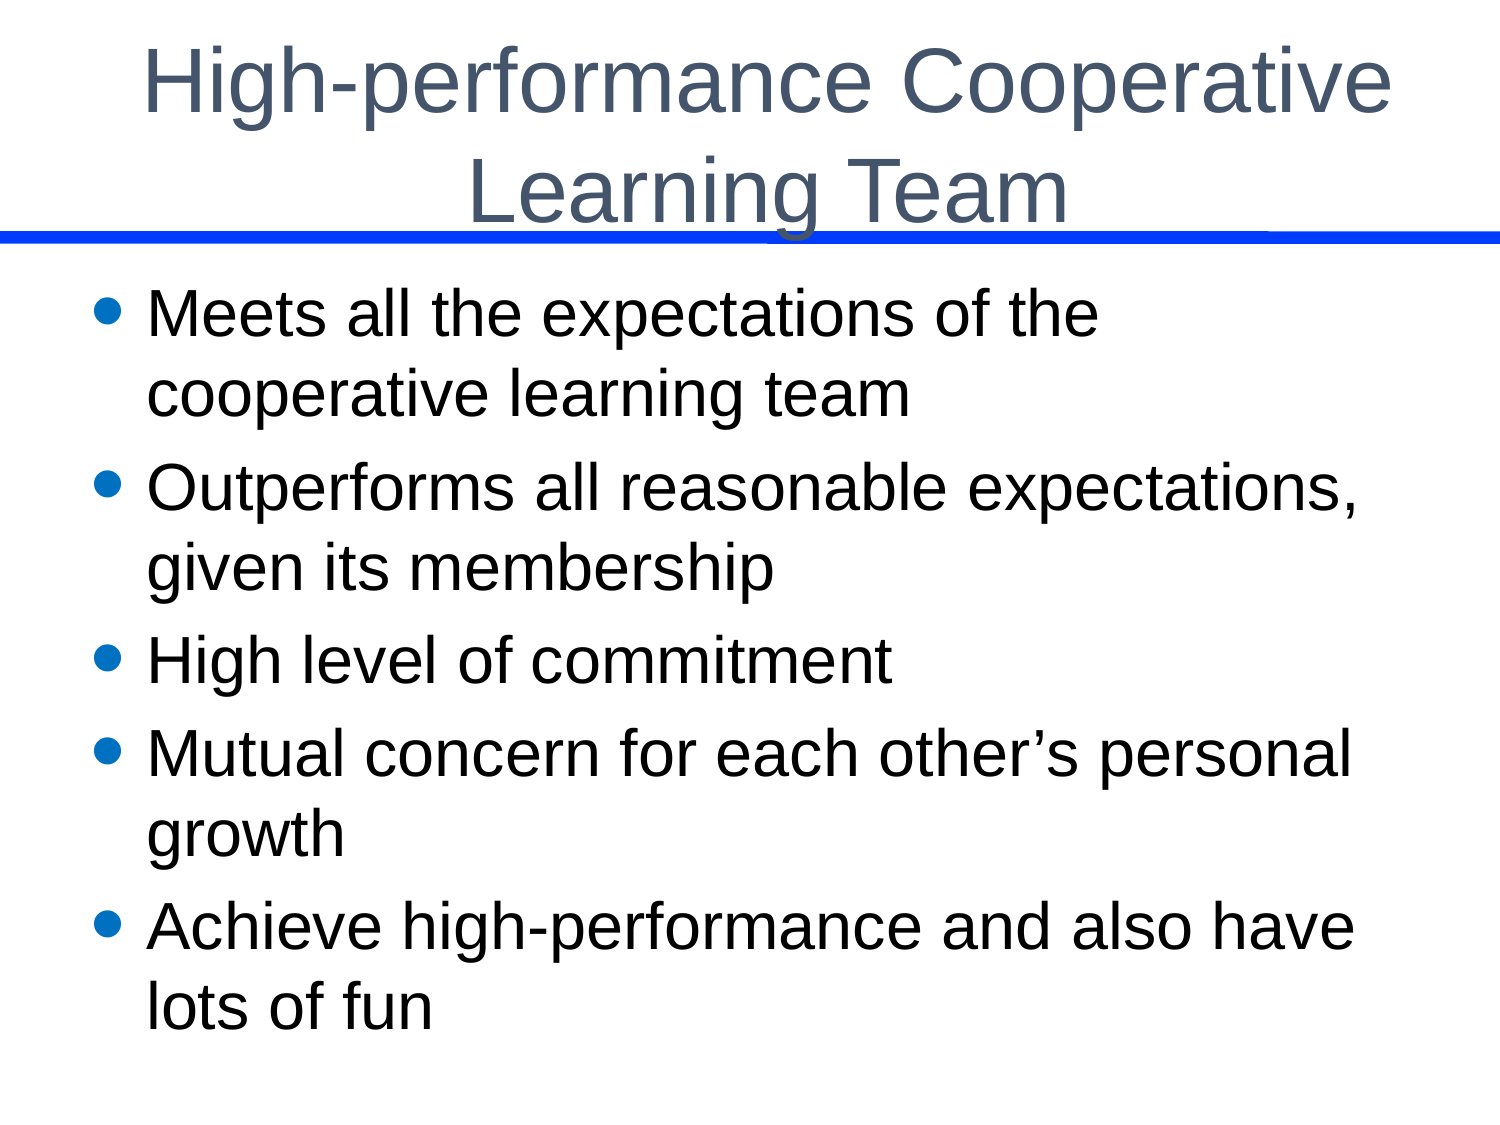

# High-performance Cooperative Learning Team
Meets all the expectations of the cooperative learning team
Outperforms all reasonable expectations, given its membership
High level of commitment
Mutual concern for each other’s personal growth
Achieve high-performance and also have lots of fun